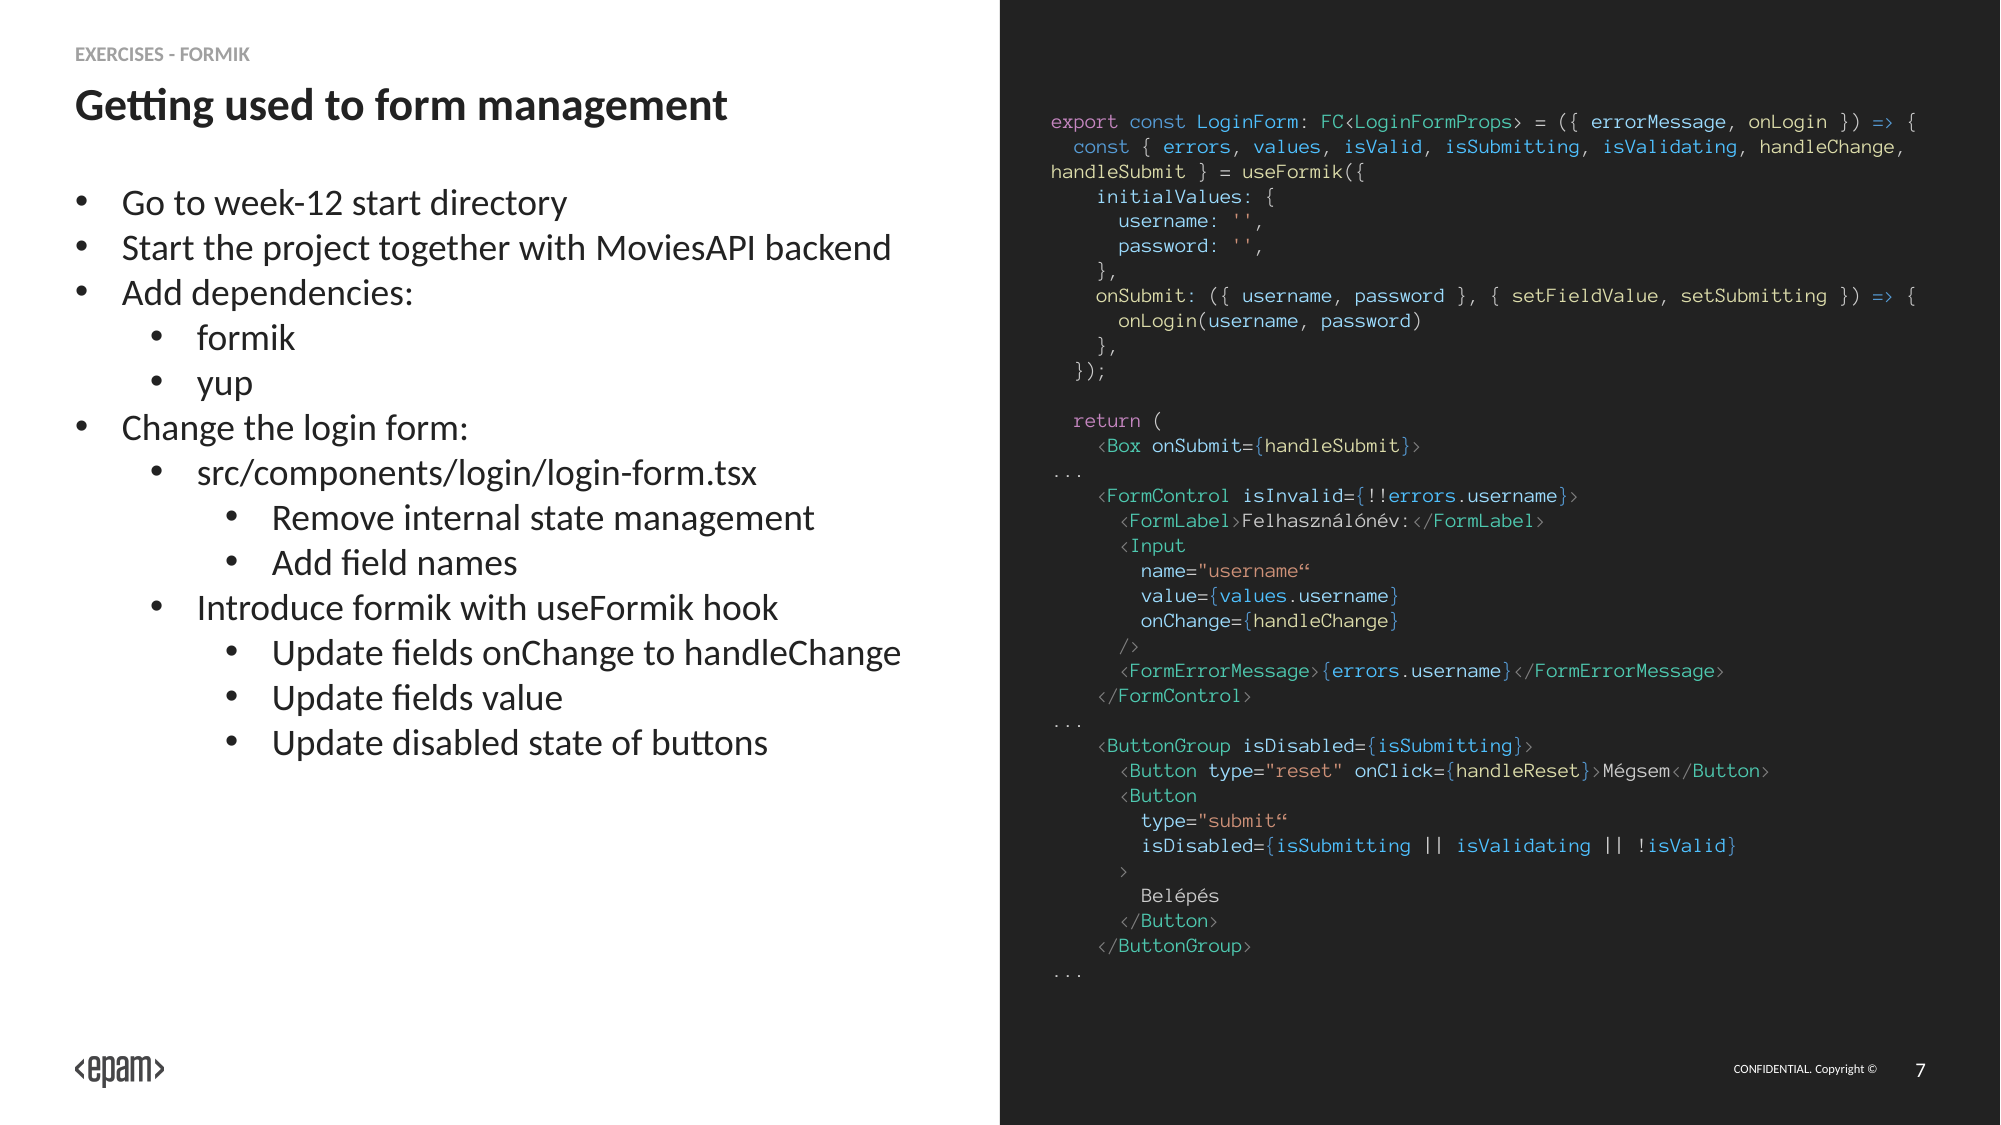

ExerciseS - Formik
# Getting used to form management
export const LoginForm: FC<LoginFormProps> = ({ errorMessage, onLogin }) => {
  const { errors, values, isValid, isSubmitting, isValidating, handleChange, handleSubmit } = useFormik({
    initialValues: {
      username: '',
      password: '',
    },
    onSubmit: ({ username, password }, { setFieldValue, setSubmitting }) => {
      onLogin(username, password)
    },
  });
  return (
    <Box onSubmit={handleSubmit}>
...
    <FormControl isInvalid={!!errors.username}>
      <FormLabel>Felhasználónév:</FormLabel>
      <Input
        name="username“
        value={values.username}
        onChange={handleChange}
      />
      <FormErrorMessage>{errors.username}</FormErrorMessage>
    </FormControl>
...
    <ButtonGroup isDisabled={isSubmitting}>
      <Button type="reset" onClick={handleReset}>Mégsem</Button>
      <Button
        type="submit“
        isDisabled={isSubmitting || isValidating || !isValid}
      >
        Belépés
      </Button>
    </ButtonGroup>
...

Go to week-12 start directory
Start the project together with MoviesAPI backend
Add dependencies:
formik
yup
Change the login form:
src/components/login/login-form.tsx
Remove internal state management
Add field names
Introduce formik with useFormik hook
Update fields onChange to handleChange
Update fields value
Update disabled state of buttons